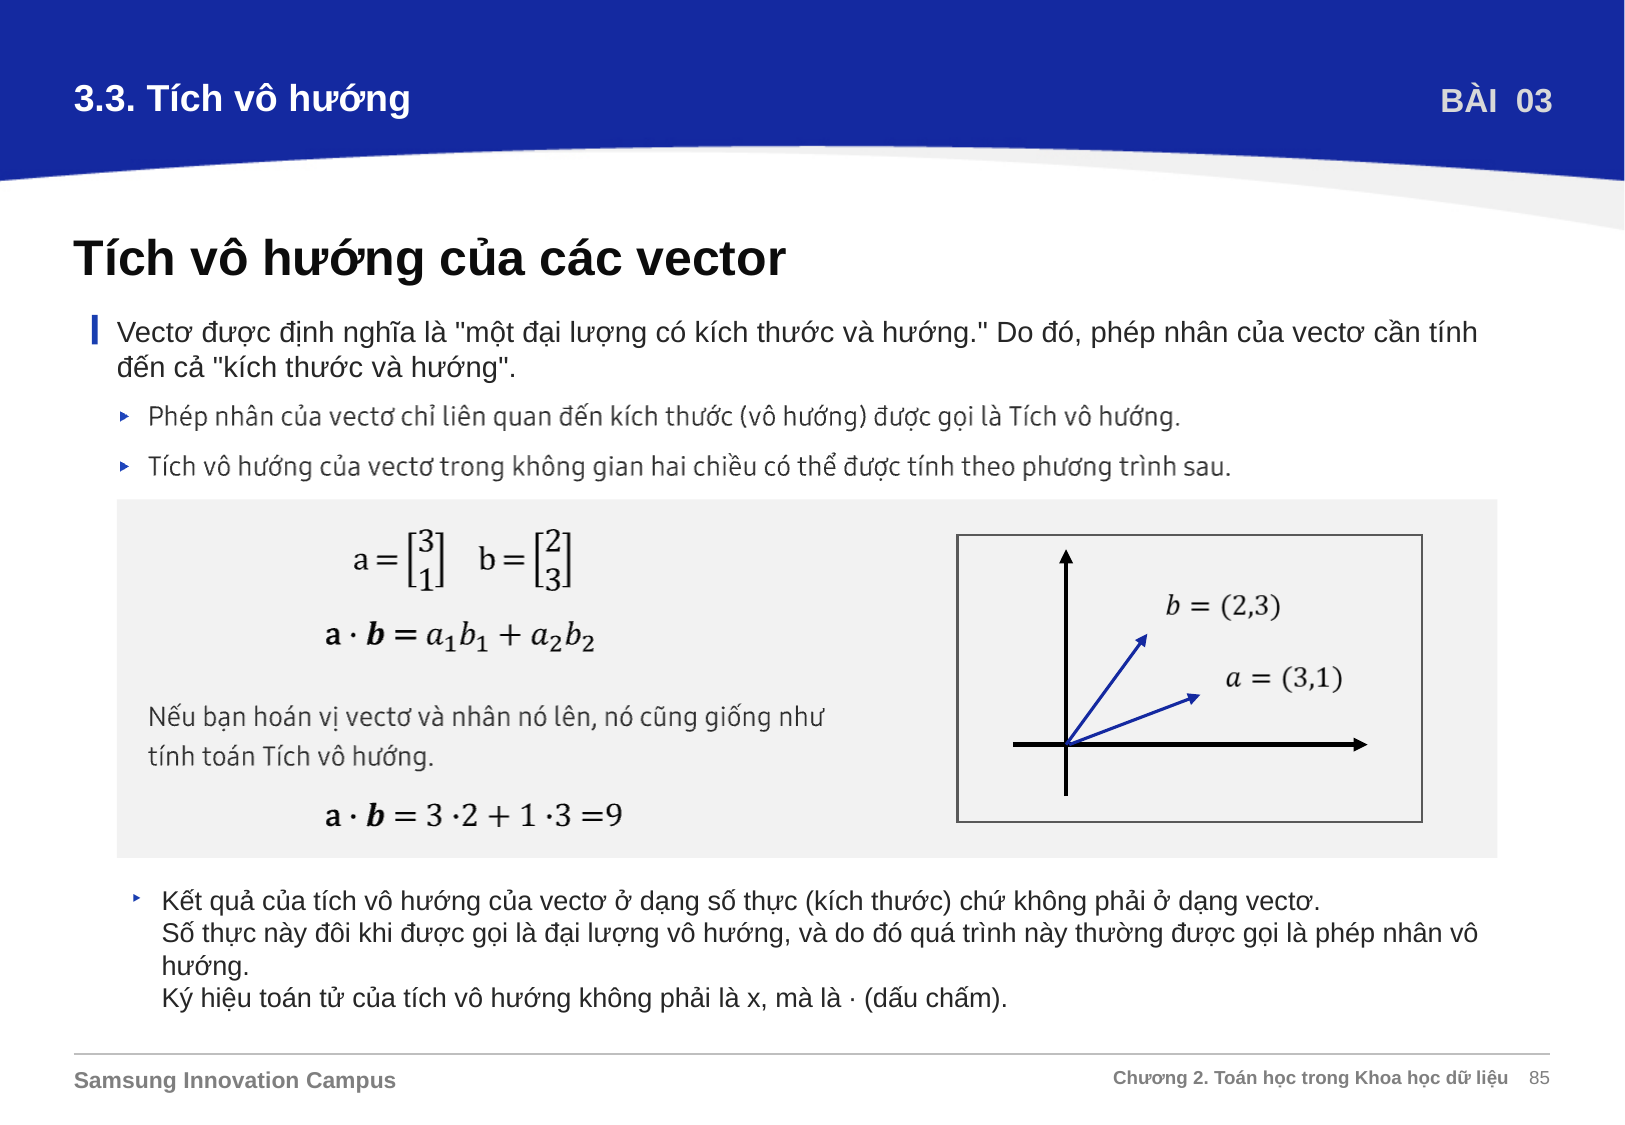

3.3. Tích vô hướng
BÀI  03
Tích vô hướng của các vector
Vectơ được định nghĩa là "một đại lượng có kích thước và hướng." Do đó, phép nhân của vectơ cần tính đến cả "kích thước và hướng".

Kết quả của tích vô hướng của vectơ ở dạng số thực (kích thước) chứ không phải ở dạng vectơ.
Số thực này đôi khi được gọi là đại lượng vô hướng, và do đó quá trình này thường được gọi là phép nhân vô hướng.
Ký hiệu toán tử của tích vô hướng không phải là x, mà là ∙ (dấu chấm).